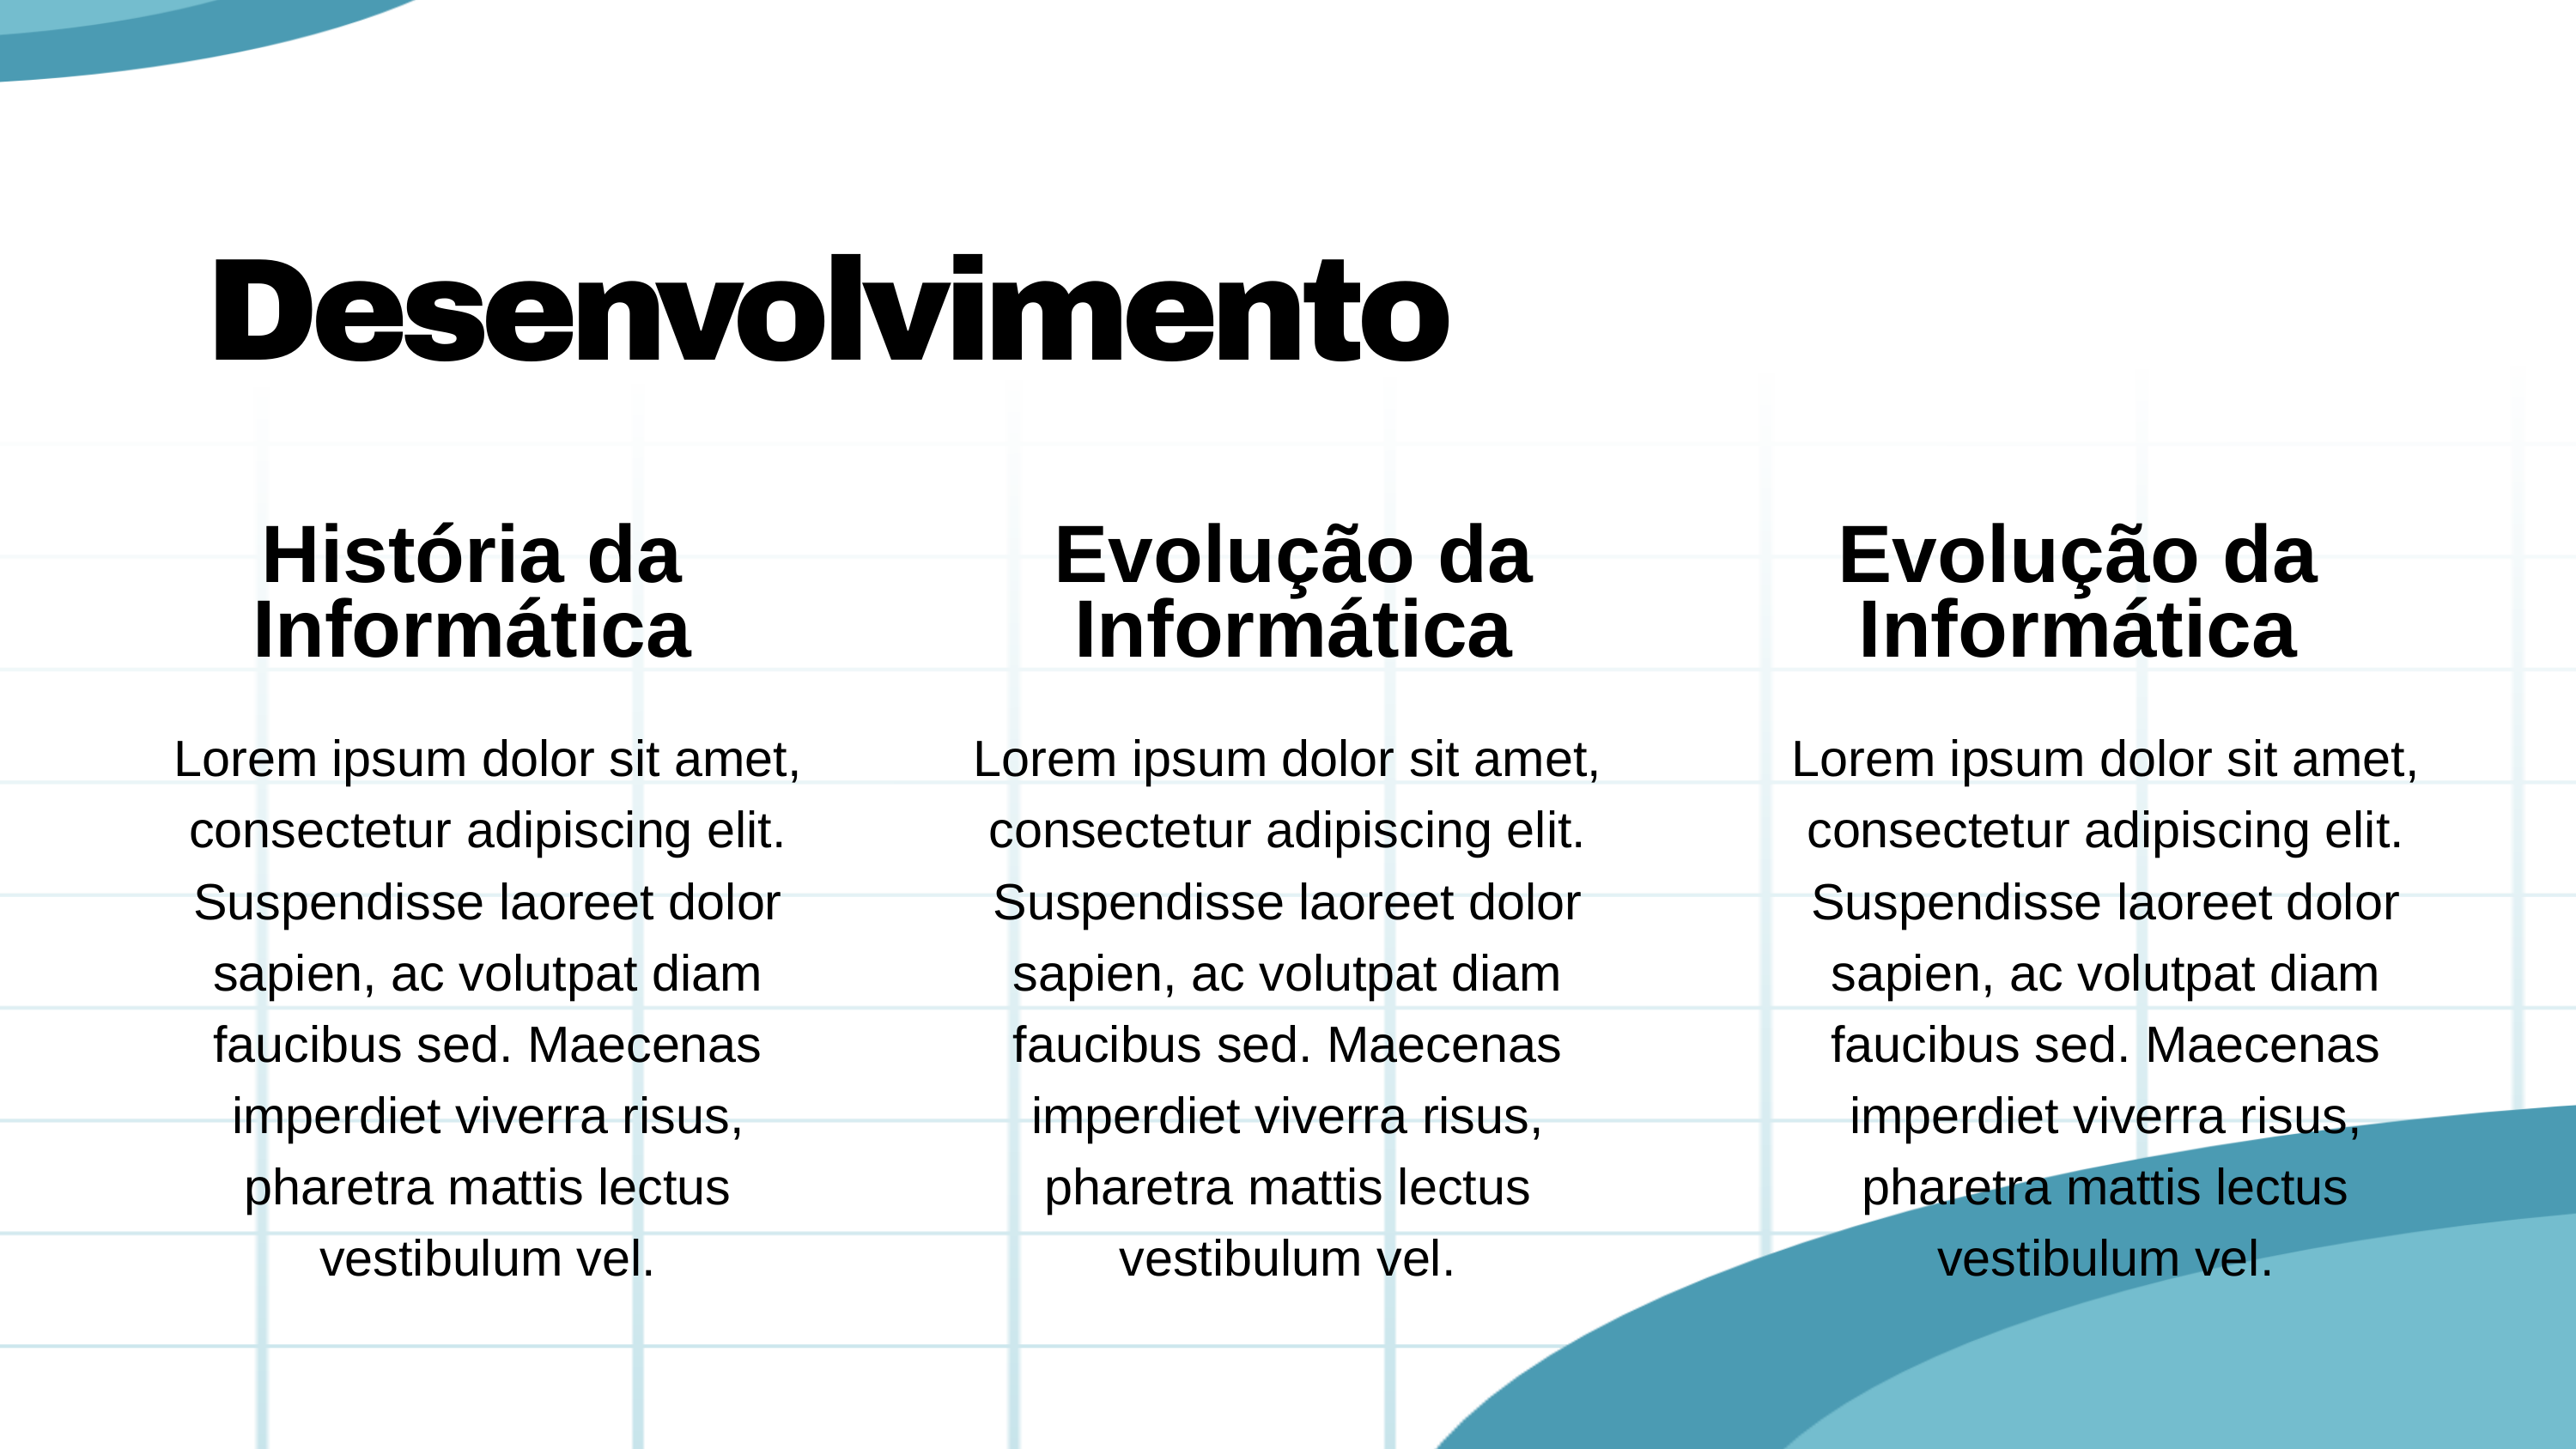

Desenvolvimento
História da Informática
Evolução da Informática
Evolução da Informática
Lorem ipsum dolor sit amet, consectetur adipiscing elit. Suspendisse laoreet dolor sapien, ac volutpat diam faucibus sed. Maecenas imperdiet viverra risus, pharetra mattis lectus vestibulum vel.
Lorem ipsum dolor sit amet, consectetur adipiscing elit. Suspendisse laoreet dolor sapien, ac volutpat diam faucibus sed. Maecenas imperdiet viverra risus, pharetra mattis lectus vestibulum vel.
Lorem ipsum dolor sit amet, consectetur adipiscing elit. Suspendisse laoreet dolor sapien, ac volutpat diam faucibus sed. Maecenas imperdiet viverra risus, pharetra mattis lectus vestibulum vel.